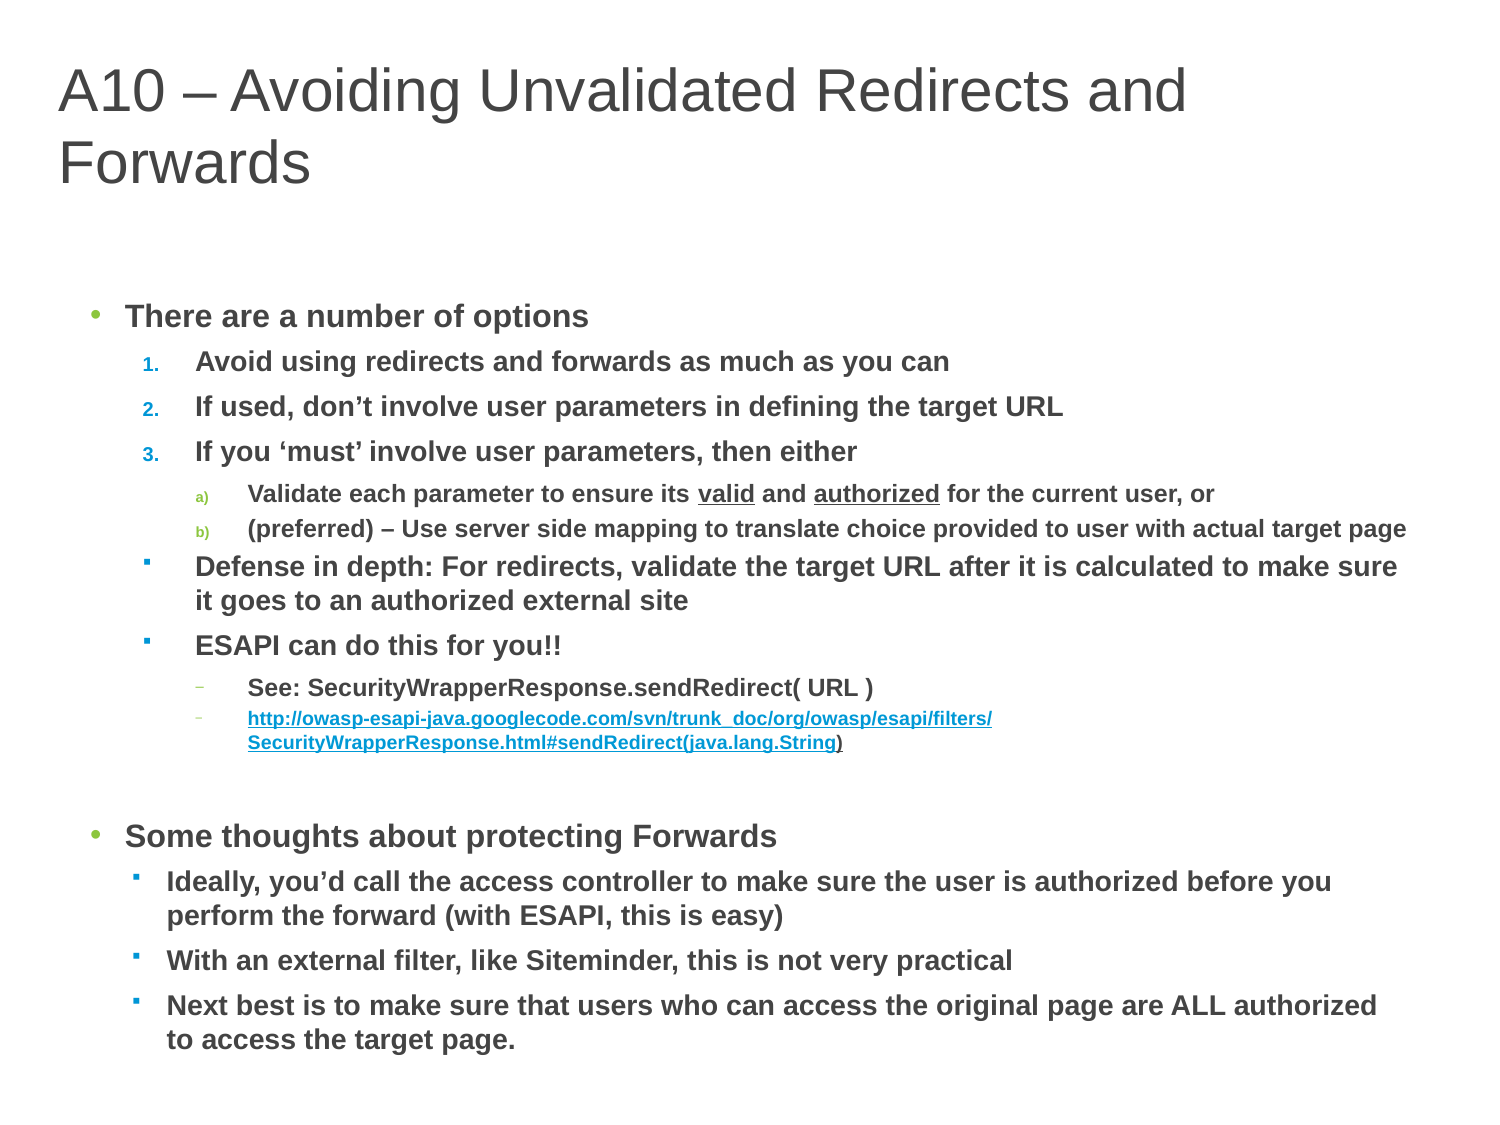

# A10 – Avoiding Unvalidated Redirects and Forwards
There are a number of options
Avoid using redirects and forwards as much as you can
If used, don’t involve user parameters in defining the target URL
If you ‘must’ involve user parameters, then either
Validate each parameter to ensure its valid and authorized for the current user, or
(preferred) – Use server side mapping to translate choice provided to user with actual target page
Defense in depth: For redirects, validate the target URL after it is calculated to make sure it goes to an authorized external site
ESAPI can do this for you!!
See: SecurityWrapperResponse.sendRedirect( URL )
http://owasp-esapi-java.googlecode.com/svn/trunk_doc/org/owasp/esapi/filters/
SecurityWrapperResponse.html#sendRedirect(java.lang.String)

Some thoughts about protecting Forwards
Ideally, you’d call the access controller to make sure the user is authorized before you perform the forward (with ESAPI, this is easy)
With an external filter, like Siteminder, this is not very practical
Next best is to make sure that users who can access the original page are ALL authorized to access the target page.